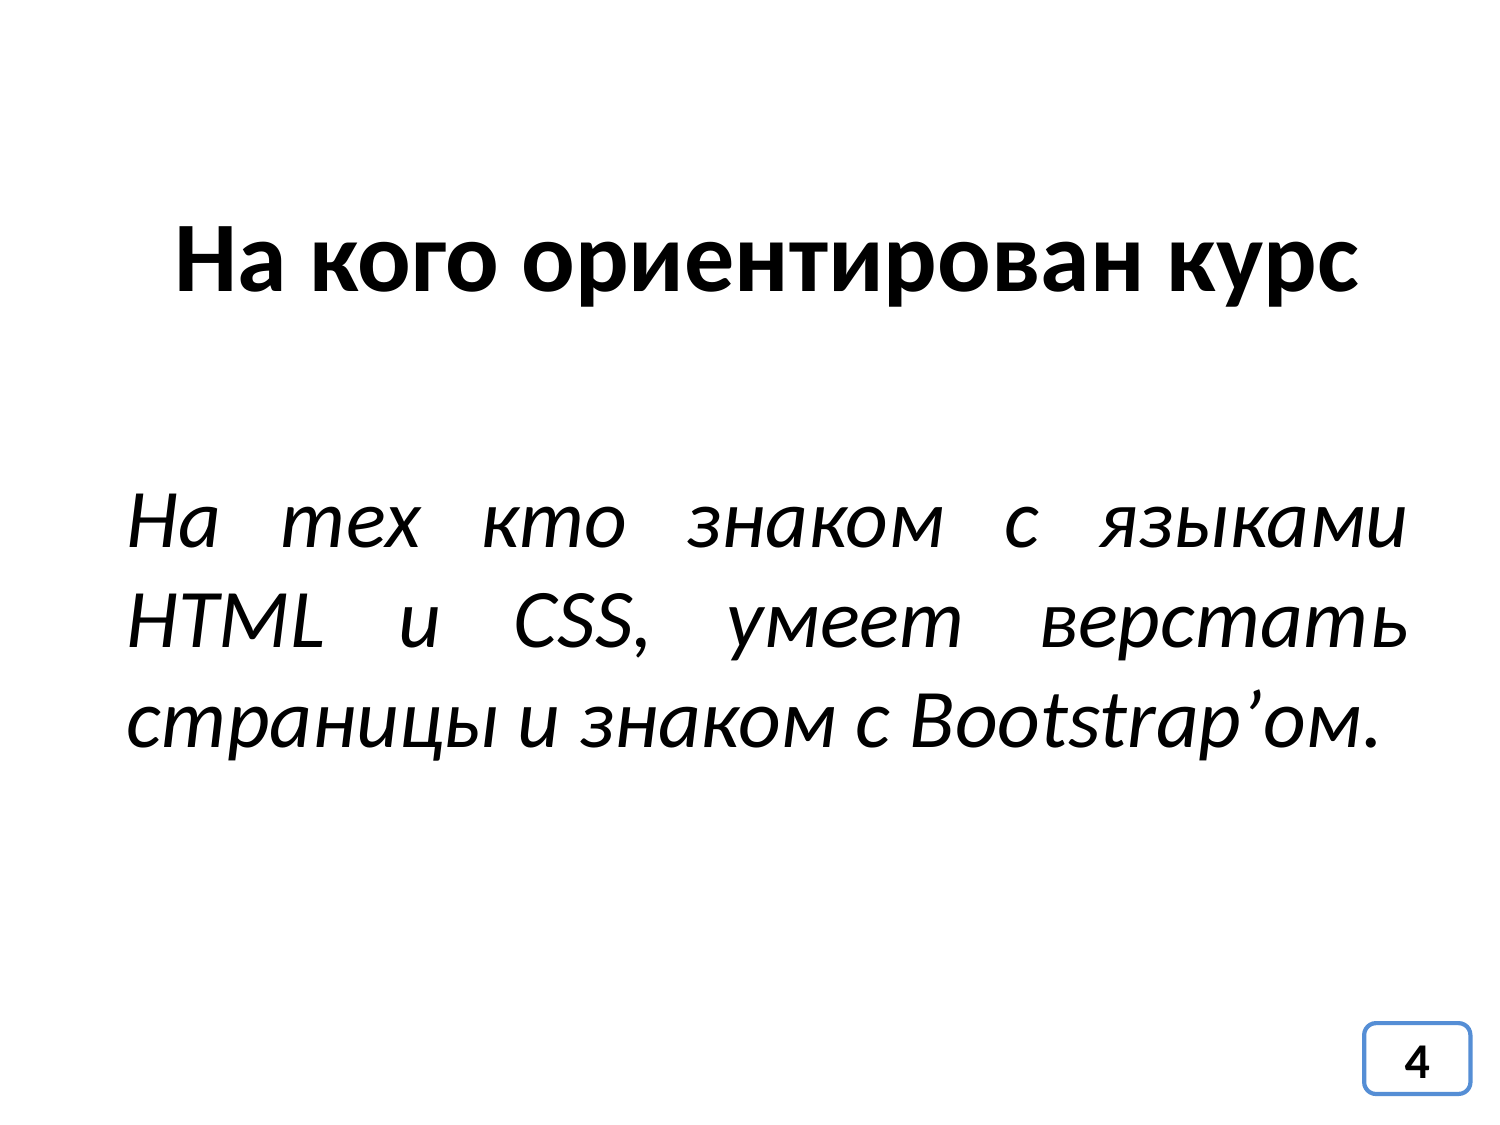

На кого ориентирован курс
На тех кто знаком с языками HTML и CSS, умеет верстать страницы и знаком с Bootstrap’ом.
4